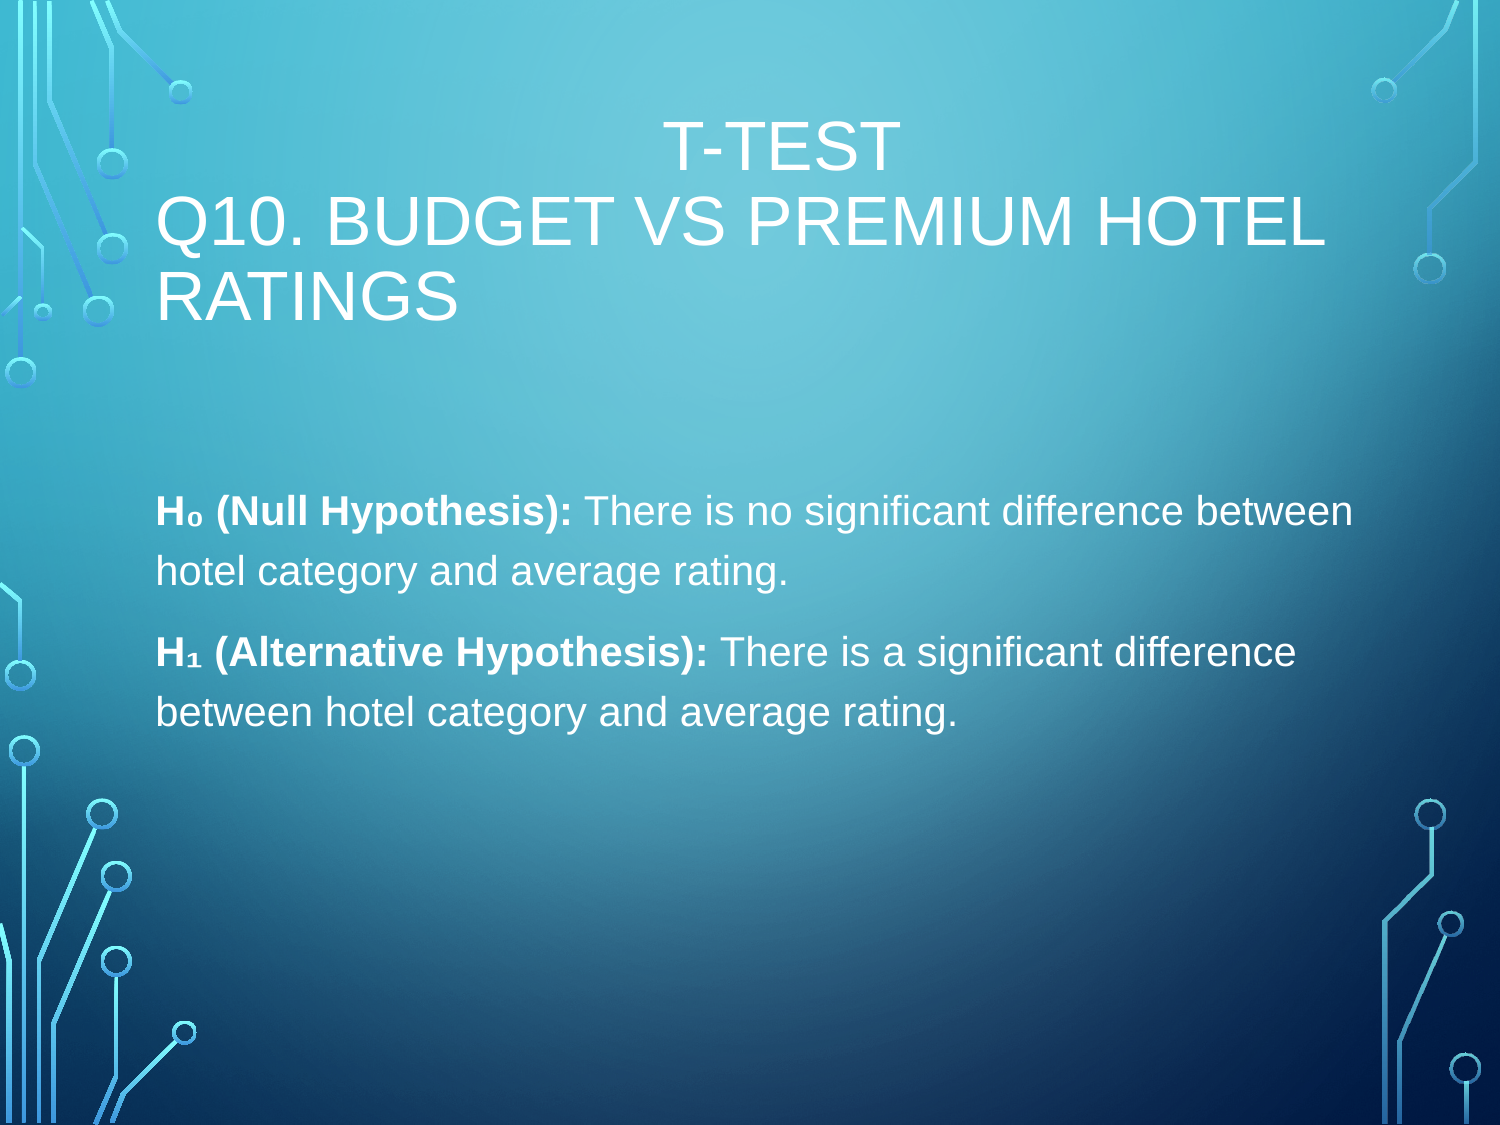

# t-test Q10. Budget vs Premium Hotel Ratings
H₀ (Null Hypothesis): There is no significant difference between hotel category and average rating.
H₁ (Alternative Hypothesis): There is a significant difference between hotel category and average rating.